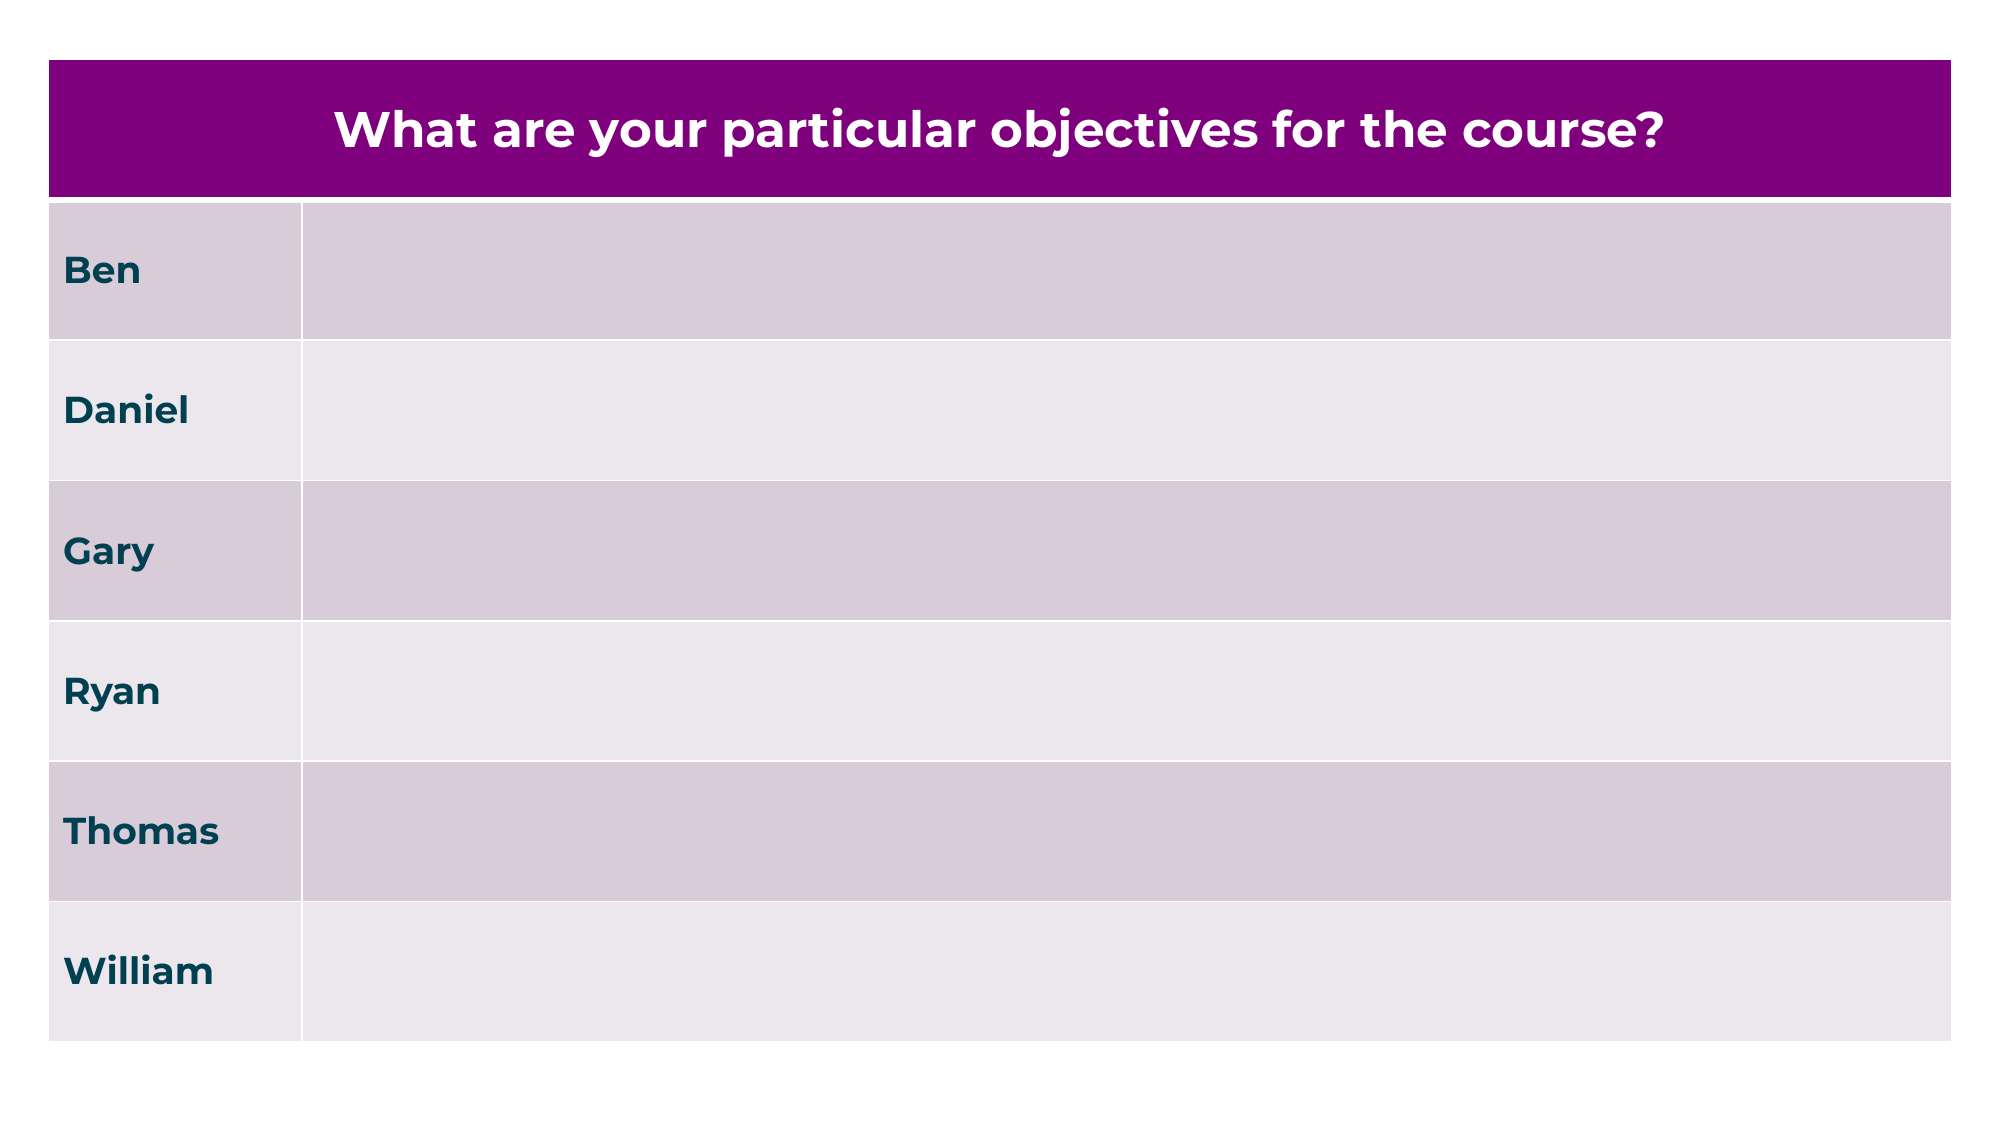

| What are your particular objectives for the course? |  |
| --- | --- |
| Ben |  |
| Daniel |  |
| Gary |  |
| Ryan |  |
| Thomas |  |
| William |  |